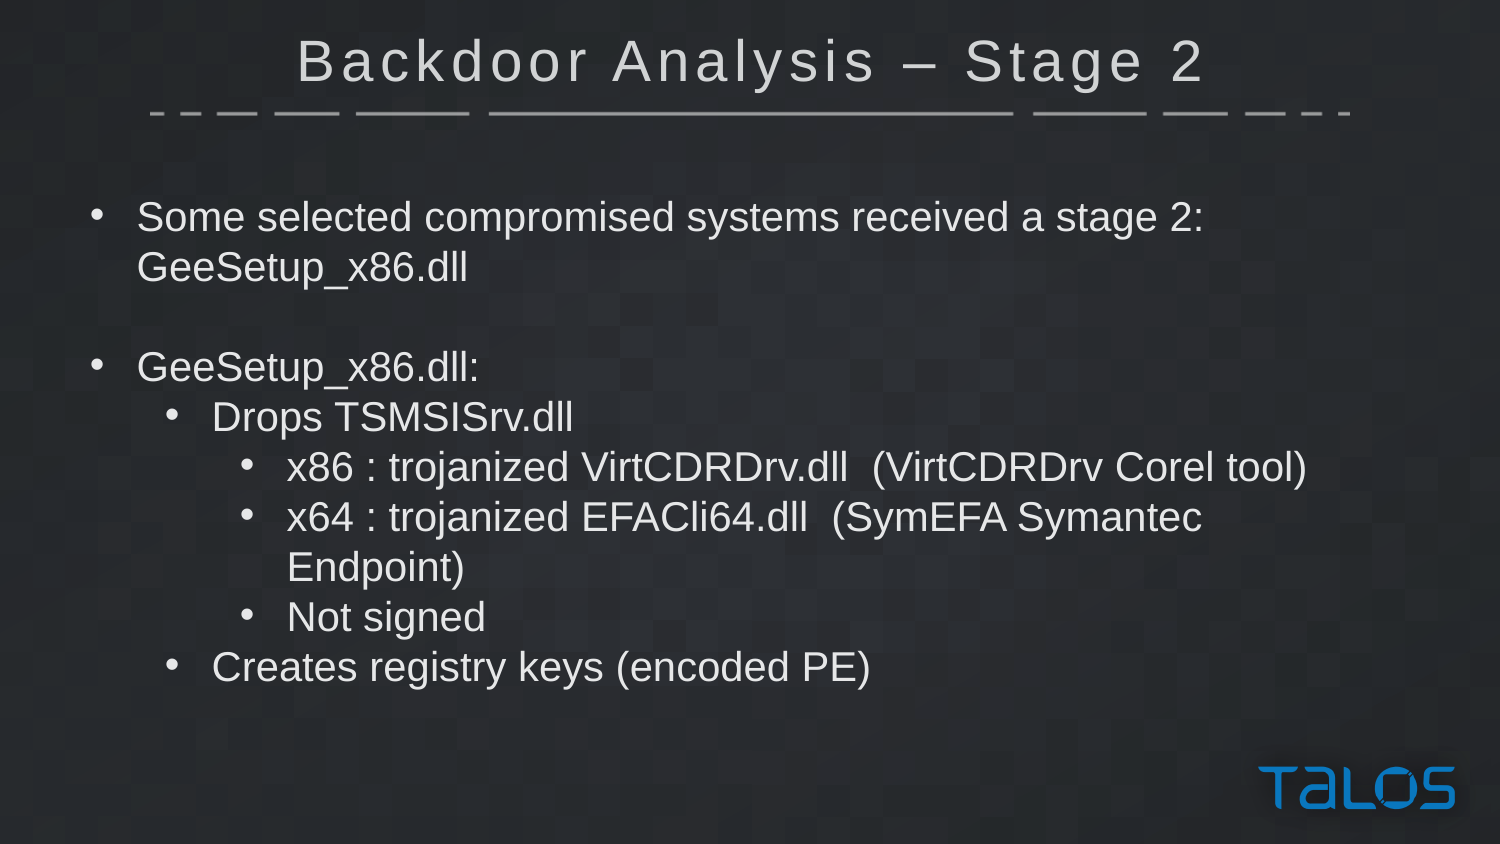

# Backdoor Analysis – Stage 2
Some selected compromised systems received a stage 2: GeeSetup_x86.dll

GeeSetup_x86.dll:
Drops TSMSISrv.dll
x86 : trojanized VirtCDRDrv.dll  (VirtCDRDrv Corel tool)
x64 : trojanized EFACli64.dll  (SymEFA Symantec Endpoint)
Not signed
Creates registry keys (encoded PE)